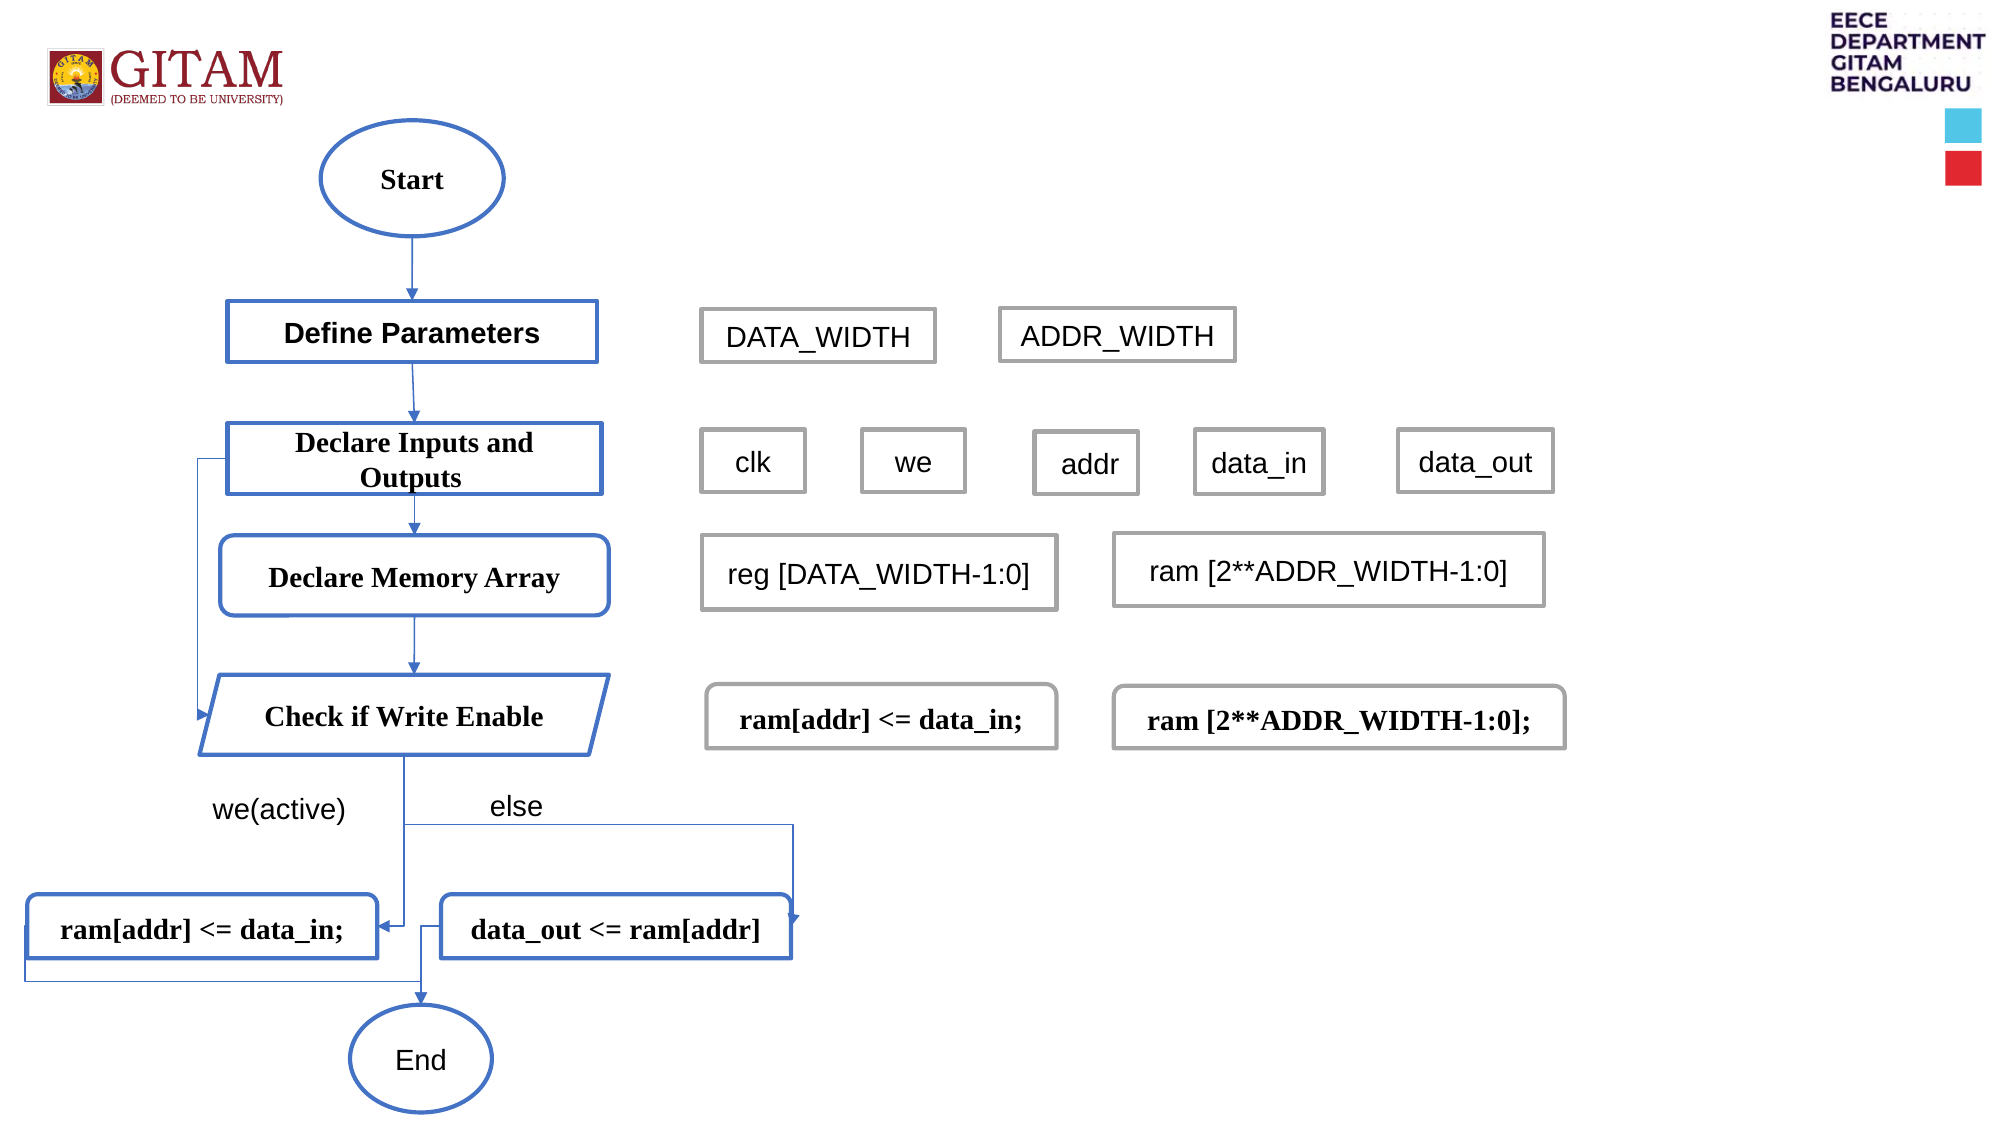

Start
Define Parameters
ADDR_WIDTH
DATA_WIDTH
Declare Inputs and Outputs
data_in
data_out
we
clk
 addr
ram [2**ADDR_WIDTH-1:0]
Declare Memory Array
reg [DATA_WIDTH-1:0]
Check if Write Enable
ram[addr] <= data_in;
ram [2**ADDR_WIDTH-1:0];
else
we(active)
ram[addr] <= data_in;
data_out <= ram[addr]
End